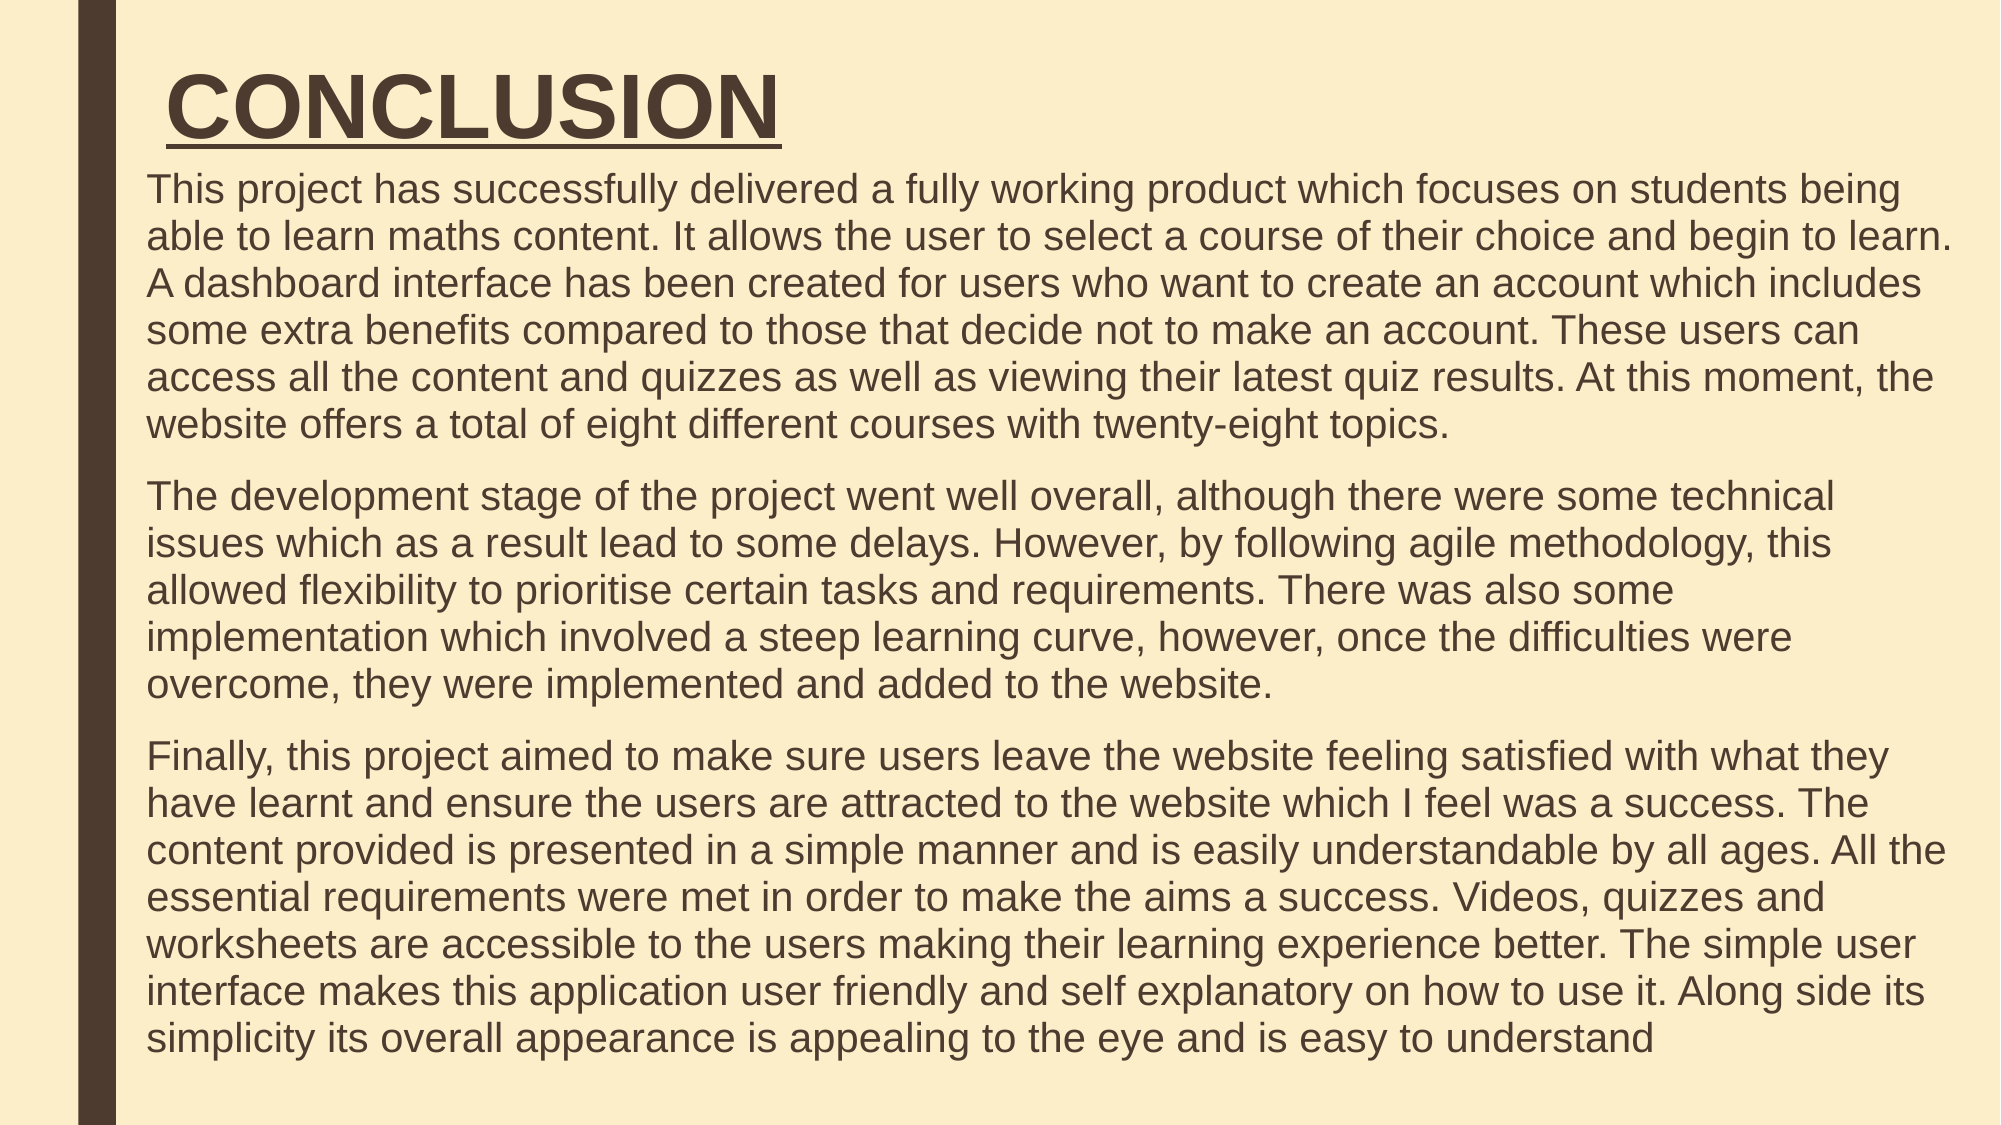

# CONCLUSION
This project has successfully delivered a fully working product which focuses on students being able to learn maths content. It allows the user to select a course of their choice and begin to learn. A dashboard interface has been created for users who want to create an account which includes some extra benefits compared to those that decide not to make an account. These users can access all the content and quizzes as well as viewing their latest quiz results. At this moment, the website offers a total of eight different courses with twenty-eight topics.
The development stage of the project went well overall, although there were some technical issues which as a result lead to some delays. However, by following agile methodology, this allowed flexibility to prioritise certain tasks and requirements. There was also some implementation which involved a steep learning curve, however, once the difficulties were overcome, they were implemented and added to the website.
Finally, this project aimed to make sure users leave the website feeling satisfied with what they have learnt and ensure the users are attracted to the website which I feel was a success. The content provided is presented in a simple manner and is easily understandable by all ages. All the essential requirements were met in order to make the aims a success. Videos, quizzes and worksheets are accessible to the users making their learning experience better. The simple user interface makes this application user friendly and self explanatory on how to use it. Along side its simplicity its overall appearance is appealing to the eye and is easy to understand